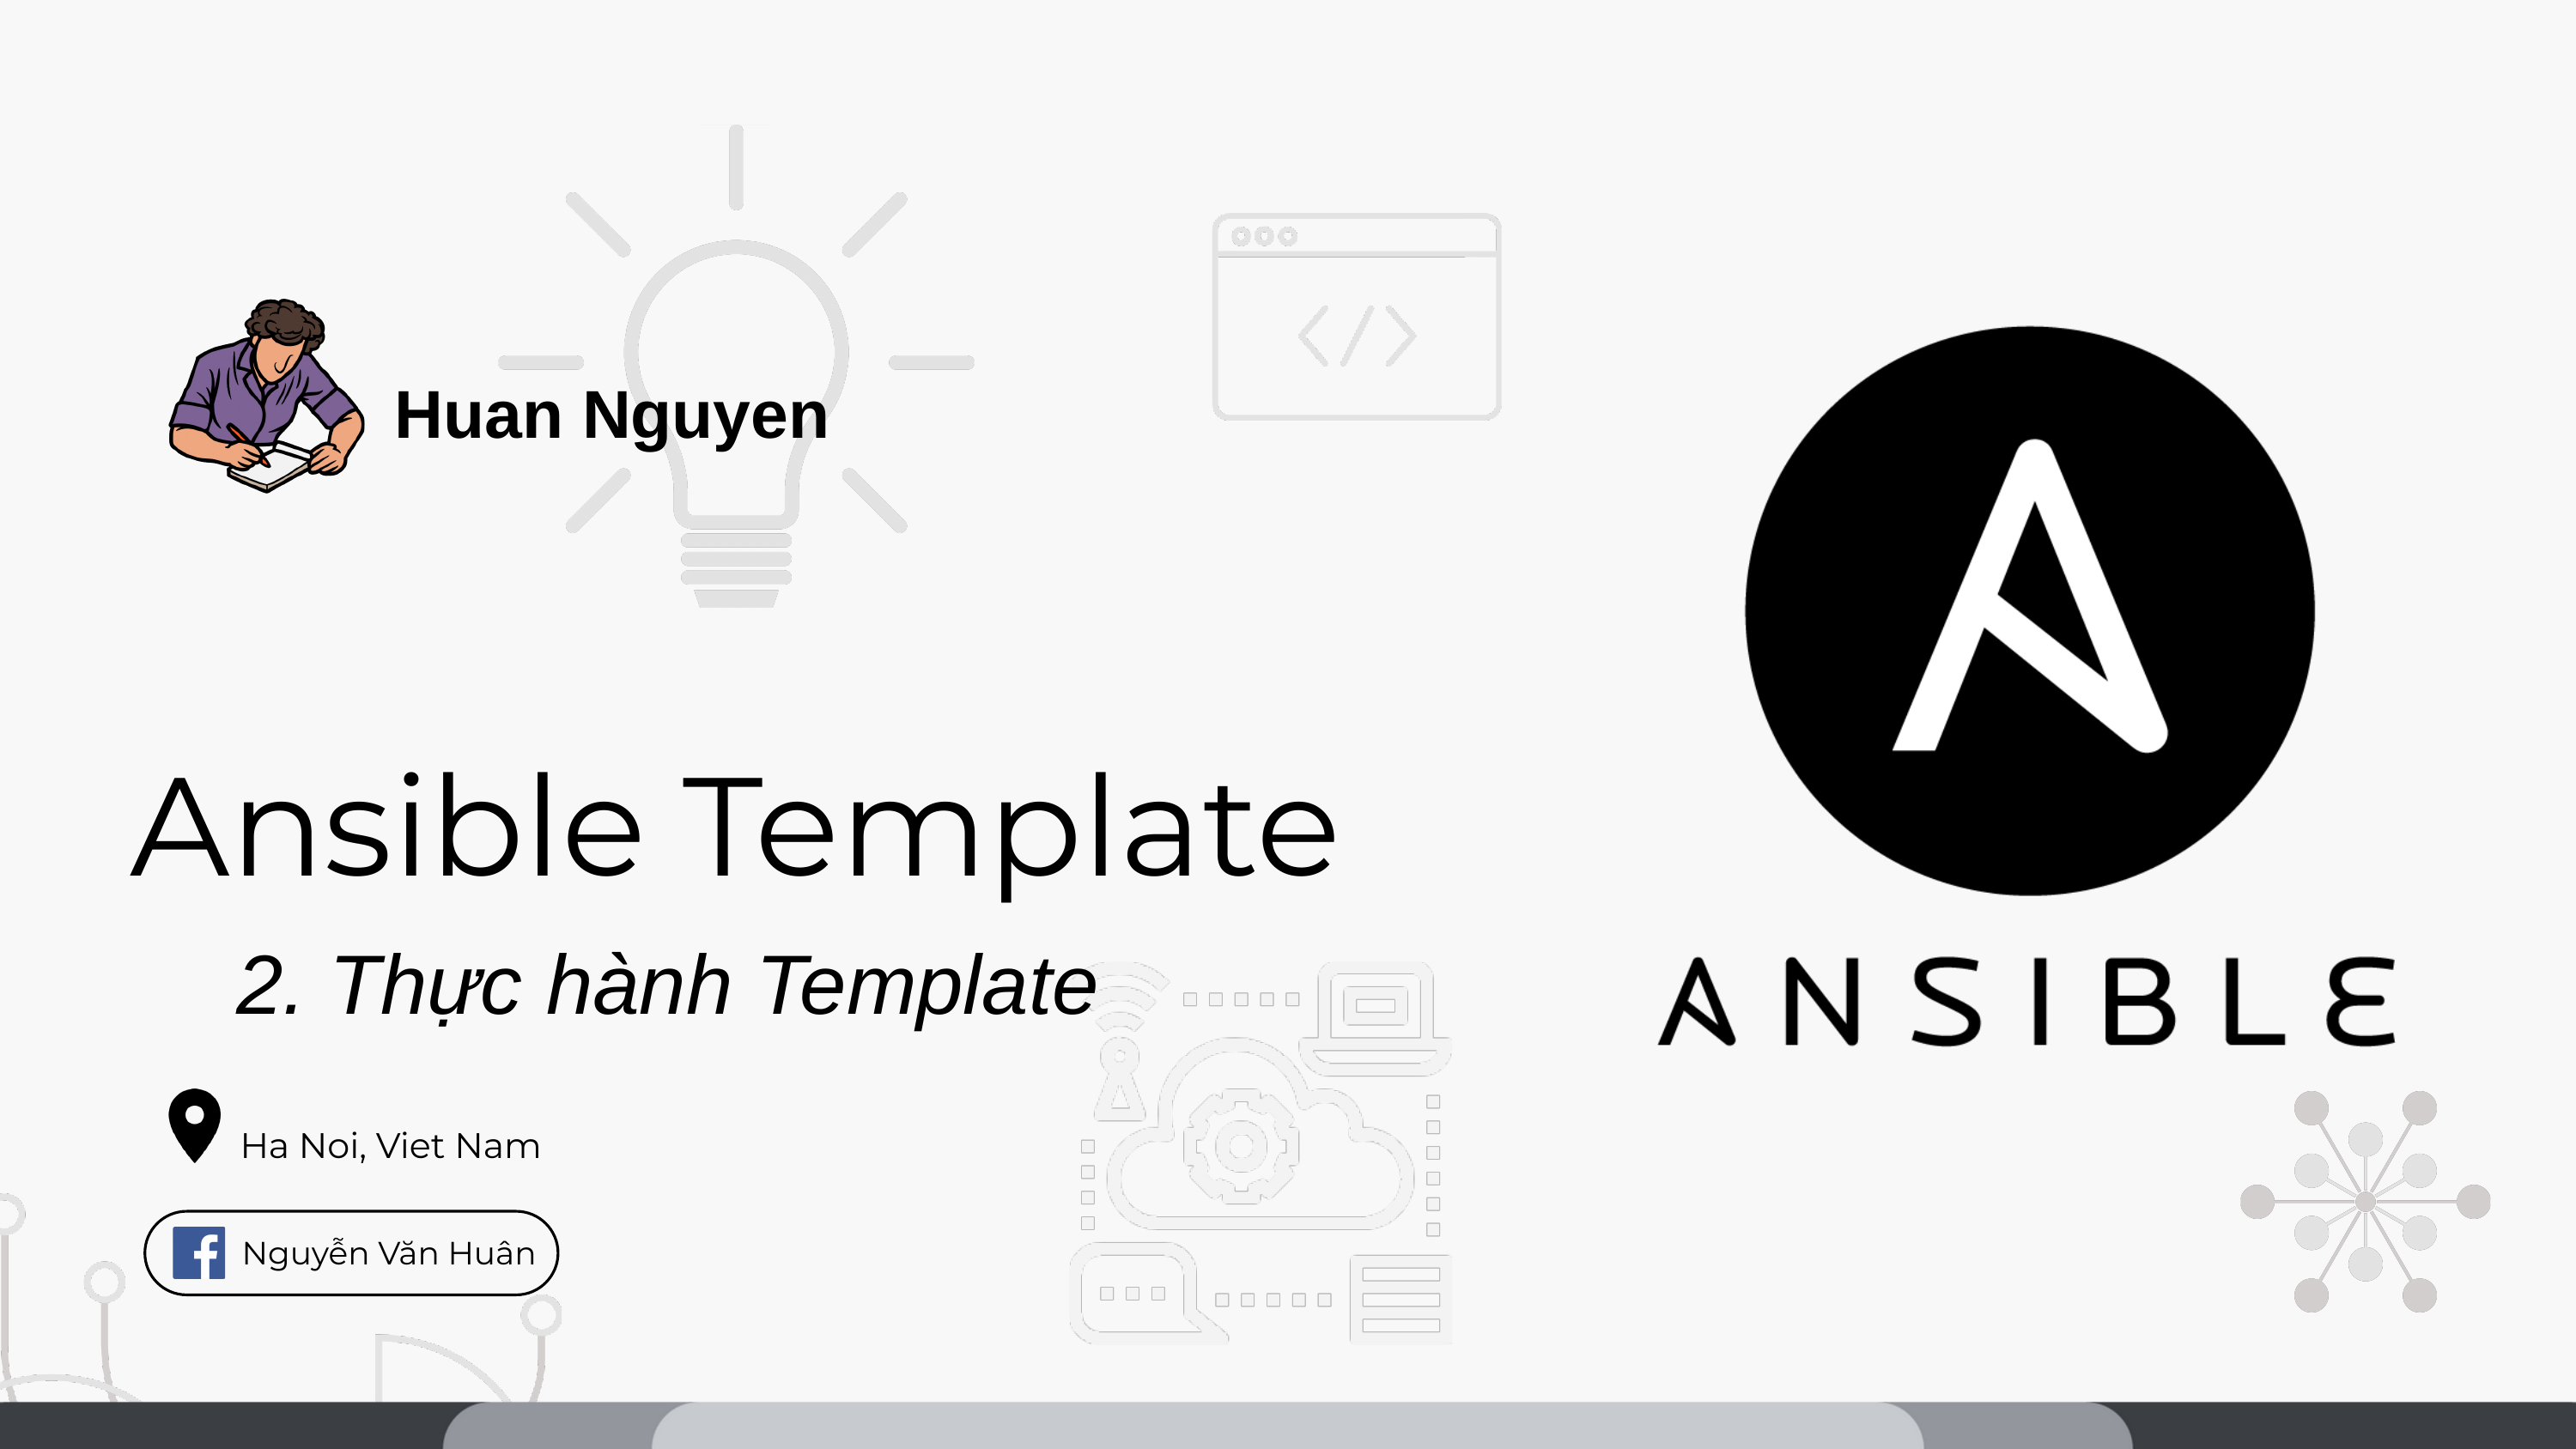

Huan Nguyen
Ansible Template
2. Thực hành Template

Ha Noi, Viet Nam

         Nguyễn Văn Huân